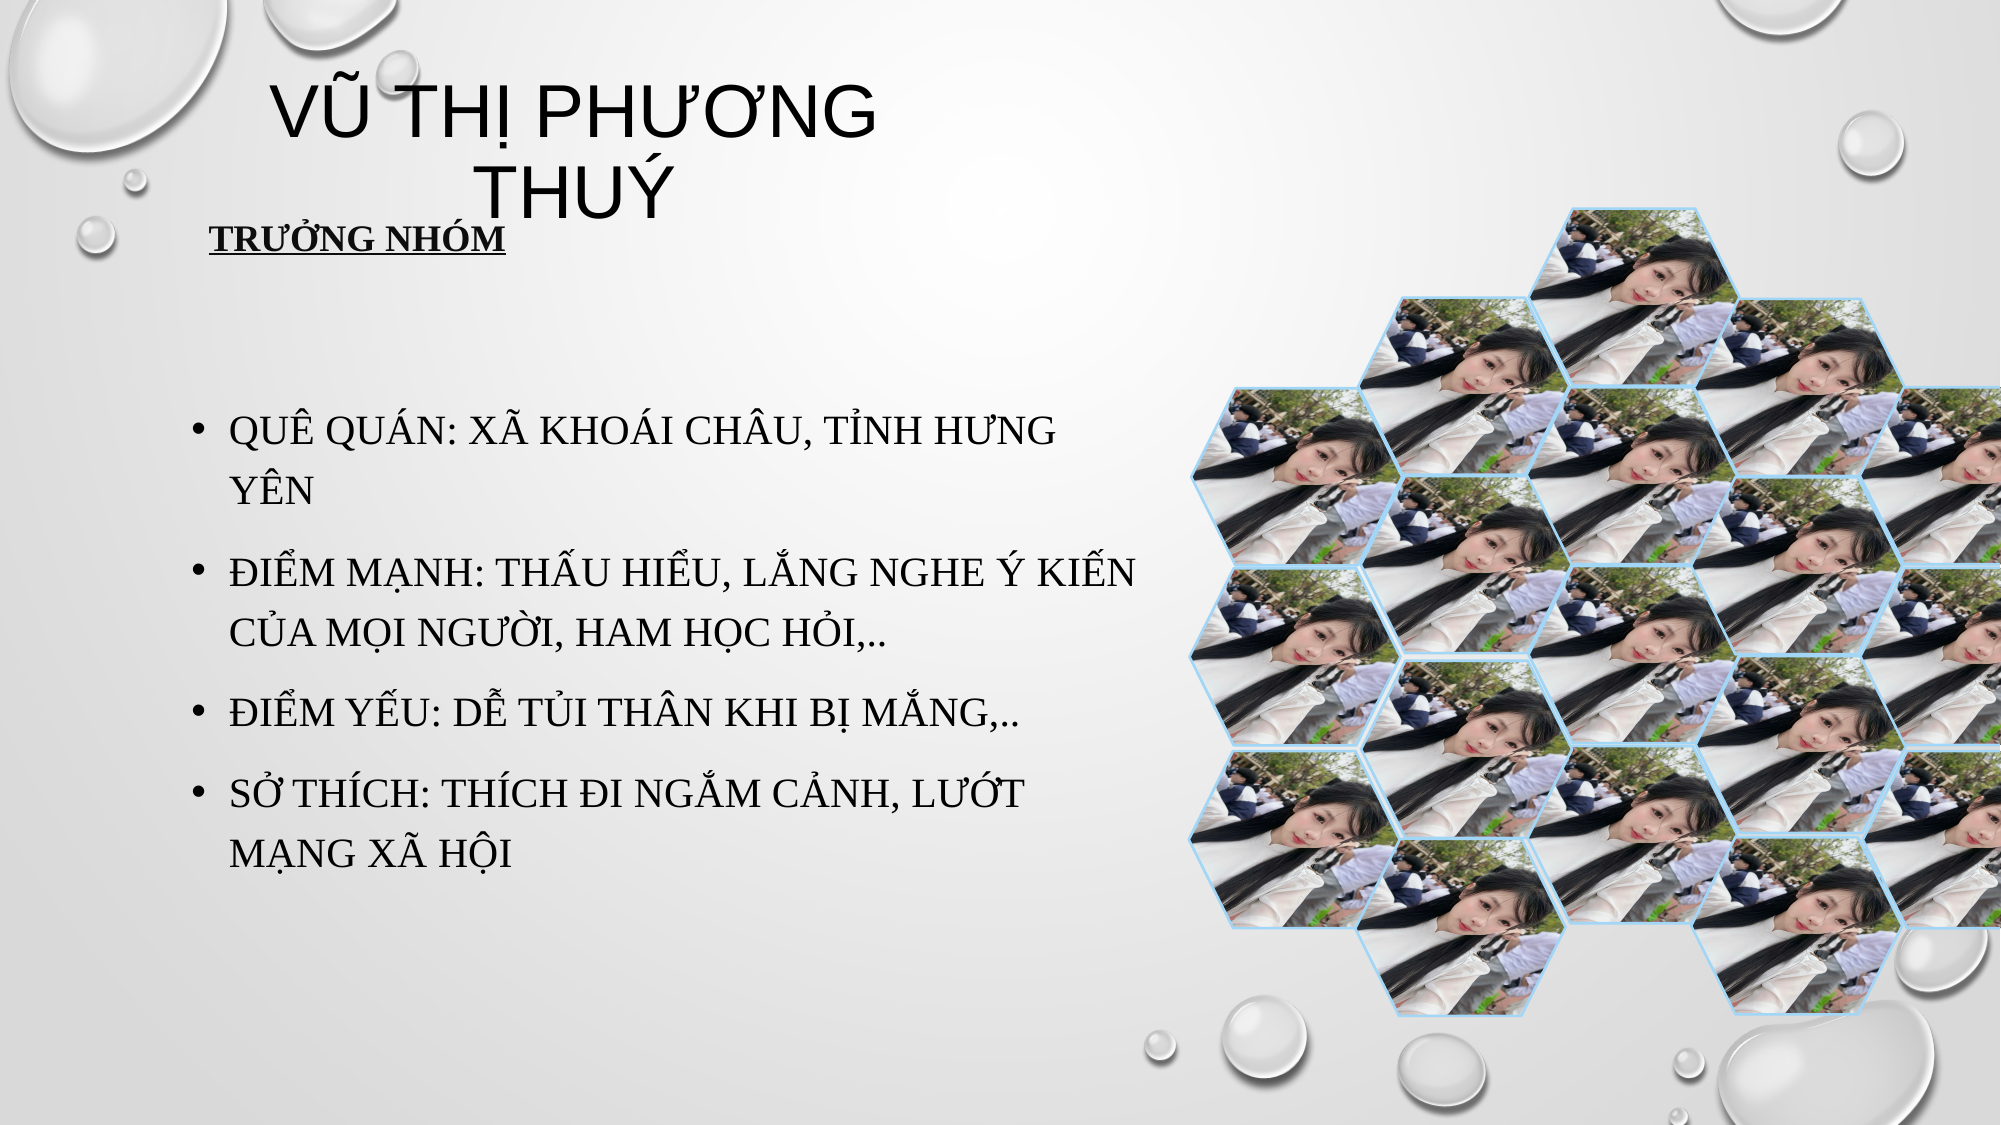

# Vũ thị phương thuý
TRƯỞNG NHÓM

Quê quán: xã khoái châu, tỉnh hưng yên
Điểm mạnh: thấu hiểu, lắng nghe ý kiến của mọi người, ham học hỏi,..
Điểm yếu: dễ tủi thân khi bị mắng,..
Sở thích: thích đi ngắm cảnh, lướt mạng xã hội